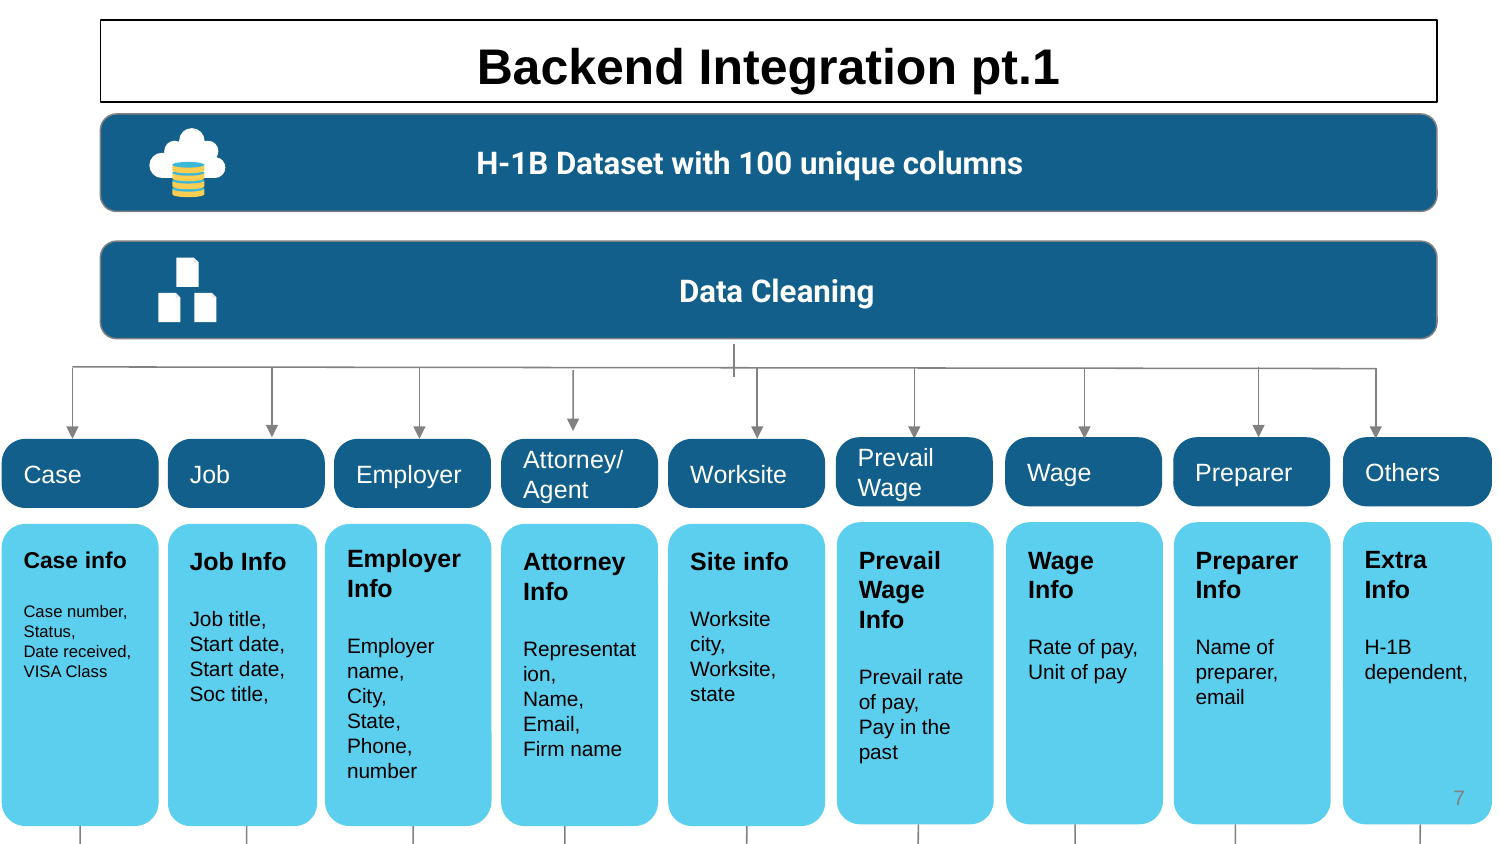

# Backend Integration pt.1

H-1B Dataset with 100 unique columns

Data Cleaning

Prevail Wage
Wage
Preparer
Others
Employer
Case
Job
Attorney/
Agent
Worksite
Prevail Wage Info

Prevail rate of pay,
Pay in the past
Wage Info

Rate of pay,
Unit of pay
Preparer Info

Name of preparer,
email
Extra Info

H-1B dependent,
Job Info

Job title,
Start date,
Start date,
Soc title,
Employer Info

Employer name,
City,
State,
Phone, number

Case info

Case number,
Status,
Date received,
VISA Class

Attorney Info

Representation,
Name,
Email,
Firm name
Site info

Worksite city,
Worksite, state

7